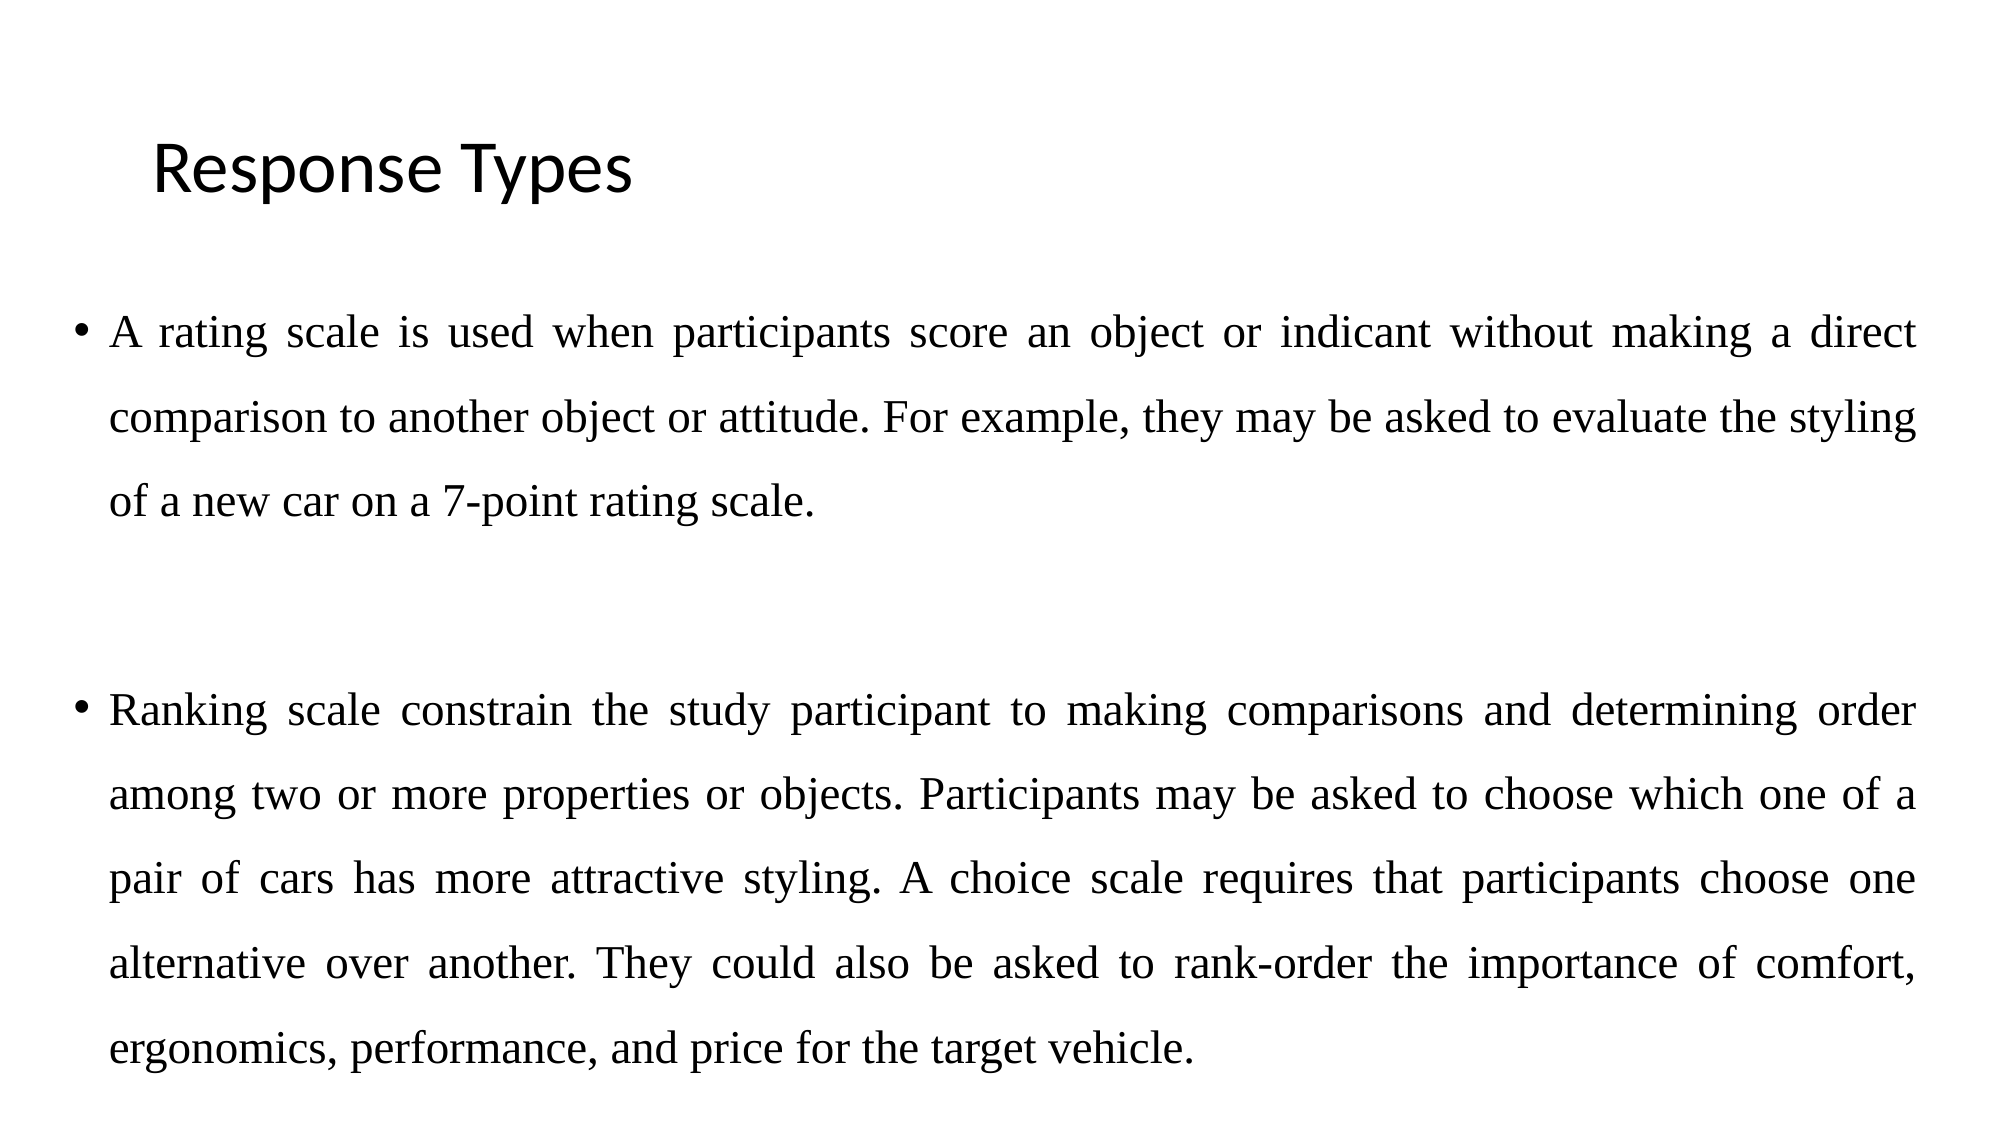

# Response Types
A rating scale is used when participants score an object or indicant without making a direct comparison to another object or attitude. For example, they may be asked to evaluate the styling of a new car on a 7-point rating scale.

Ranking scale constrain the study participant to making comparisons and determining order among two or more properties or objects. Participants may be asked to choose which one of a pair of cars has more attractive styling. A choice scale requires that participants choose one alternative over another. They could also be asked to rank-order the importance of comfort, ergonomics, performance, and price for the target vehicle.
48
29 August 2005